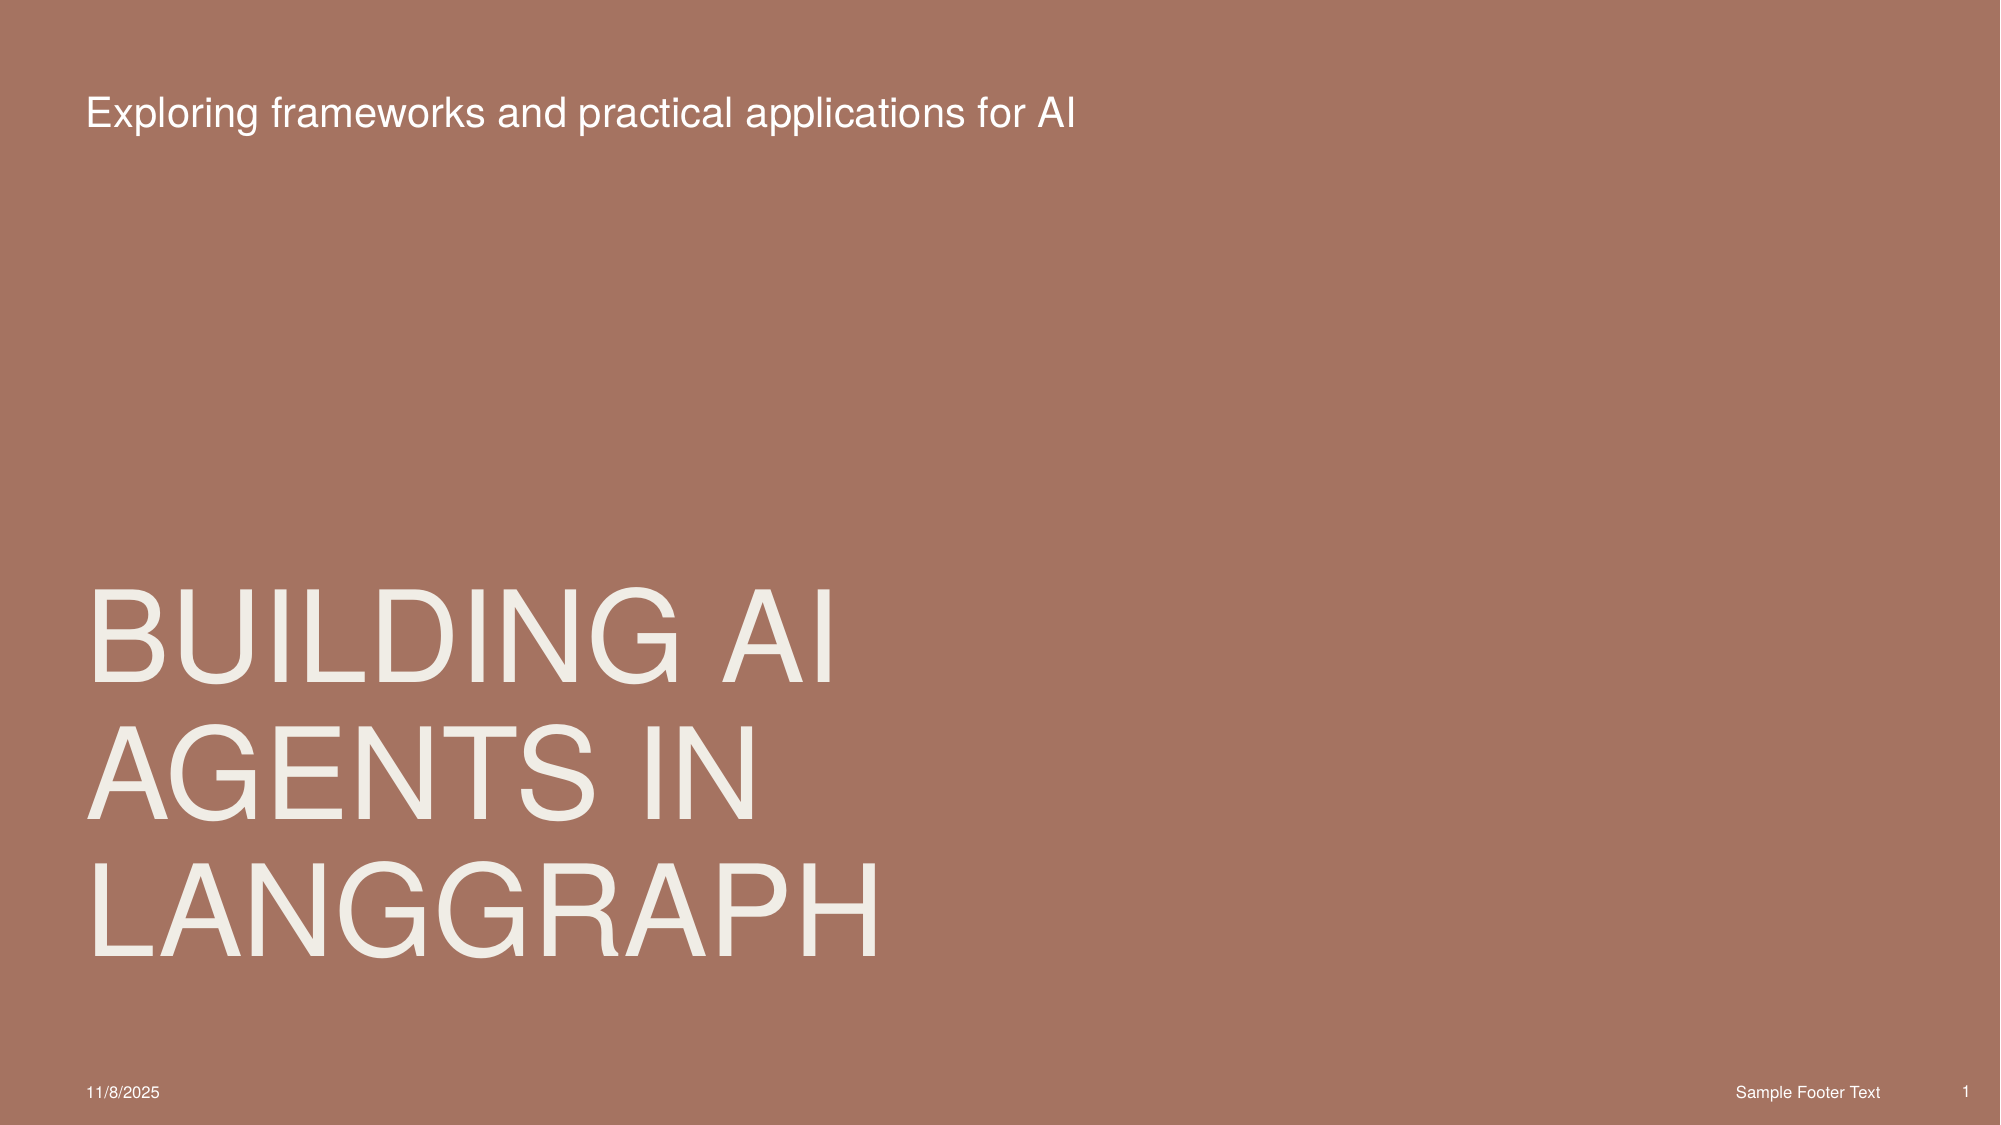

Exploring frameworks and practical applications for AI
# Building AI Agents in LangGraph
11/8/2025
Sample Footer Text
1